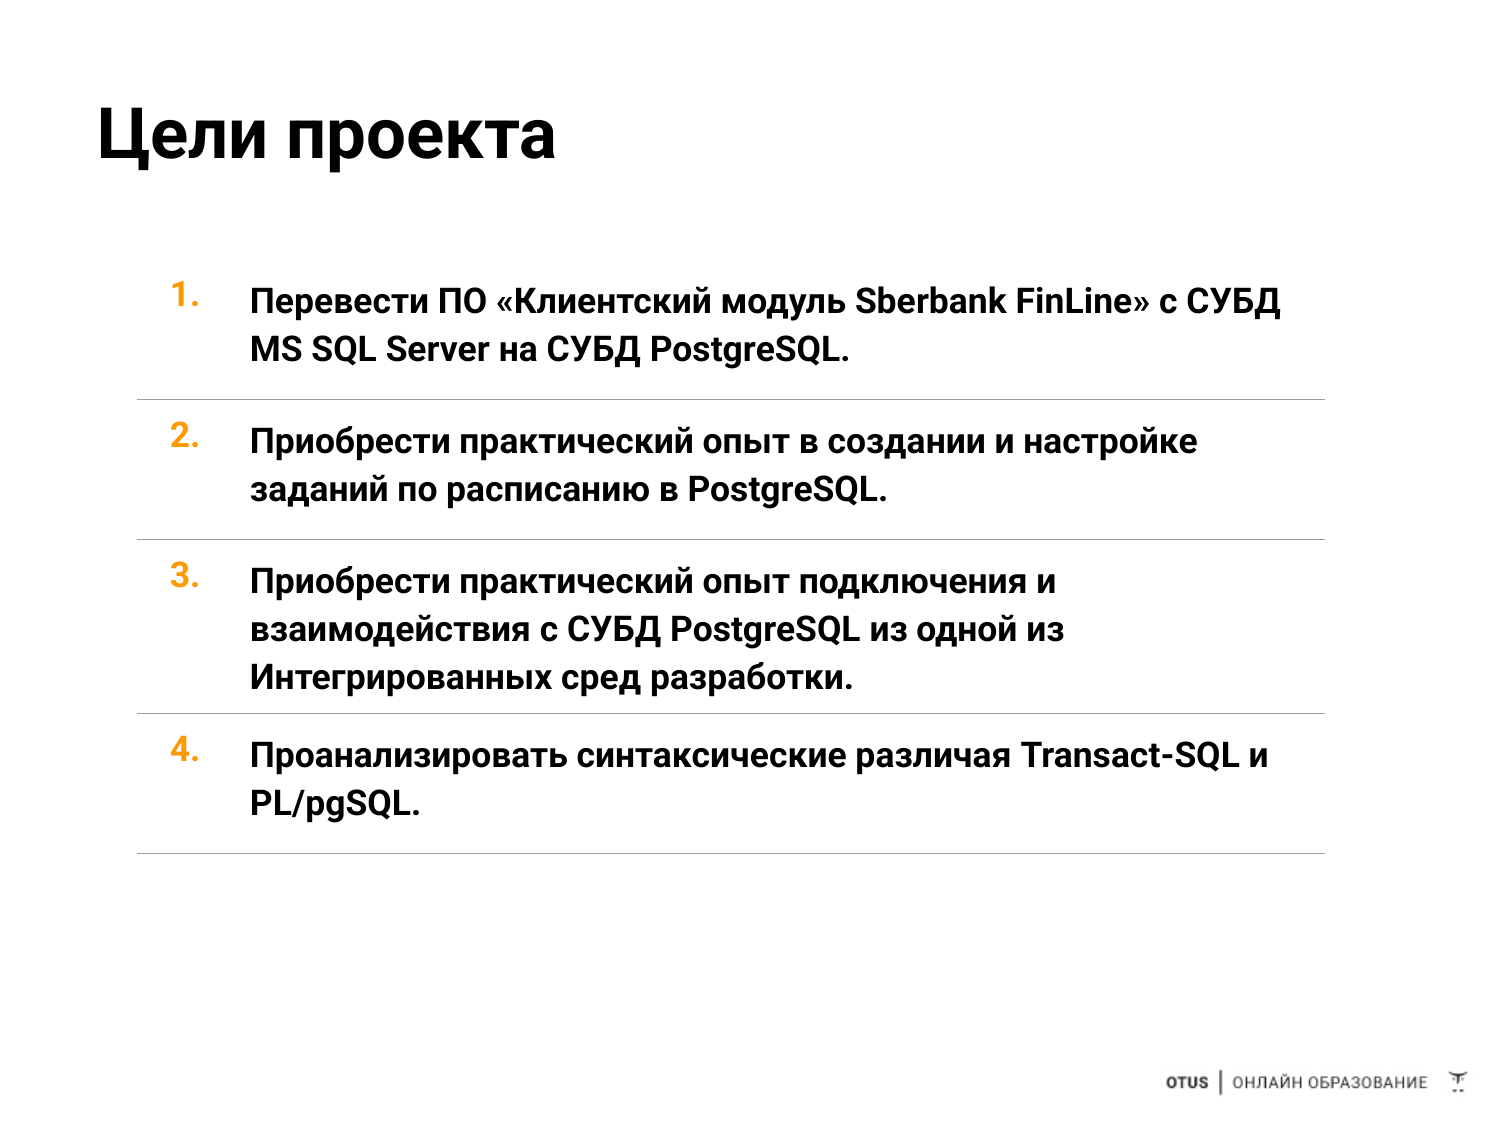

# Цели проекта
| 1. | Перевести ПО «Клиентский модуль Sberbank FinLine» с СУБД MS SQL Server на СУБД PostgreSQL. |
| --- | --- |
| 2. | Приобрести практический опыт в создании и настройке заданий по расписанию в PostgreSQL. |
| 3. | Приобрести практический опыт подключения и взаимодействия с СУБД PostgreSQL из одной из Интегрированных сред разработки. |
| 4. | Проанализировать синтаксические различая Transact-SQL и PL/pgSQL. |